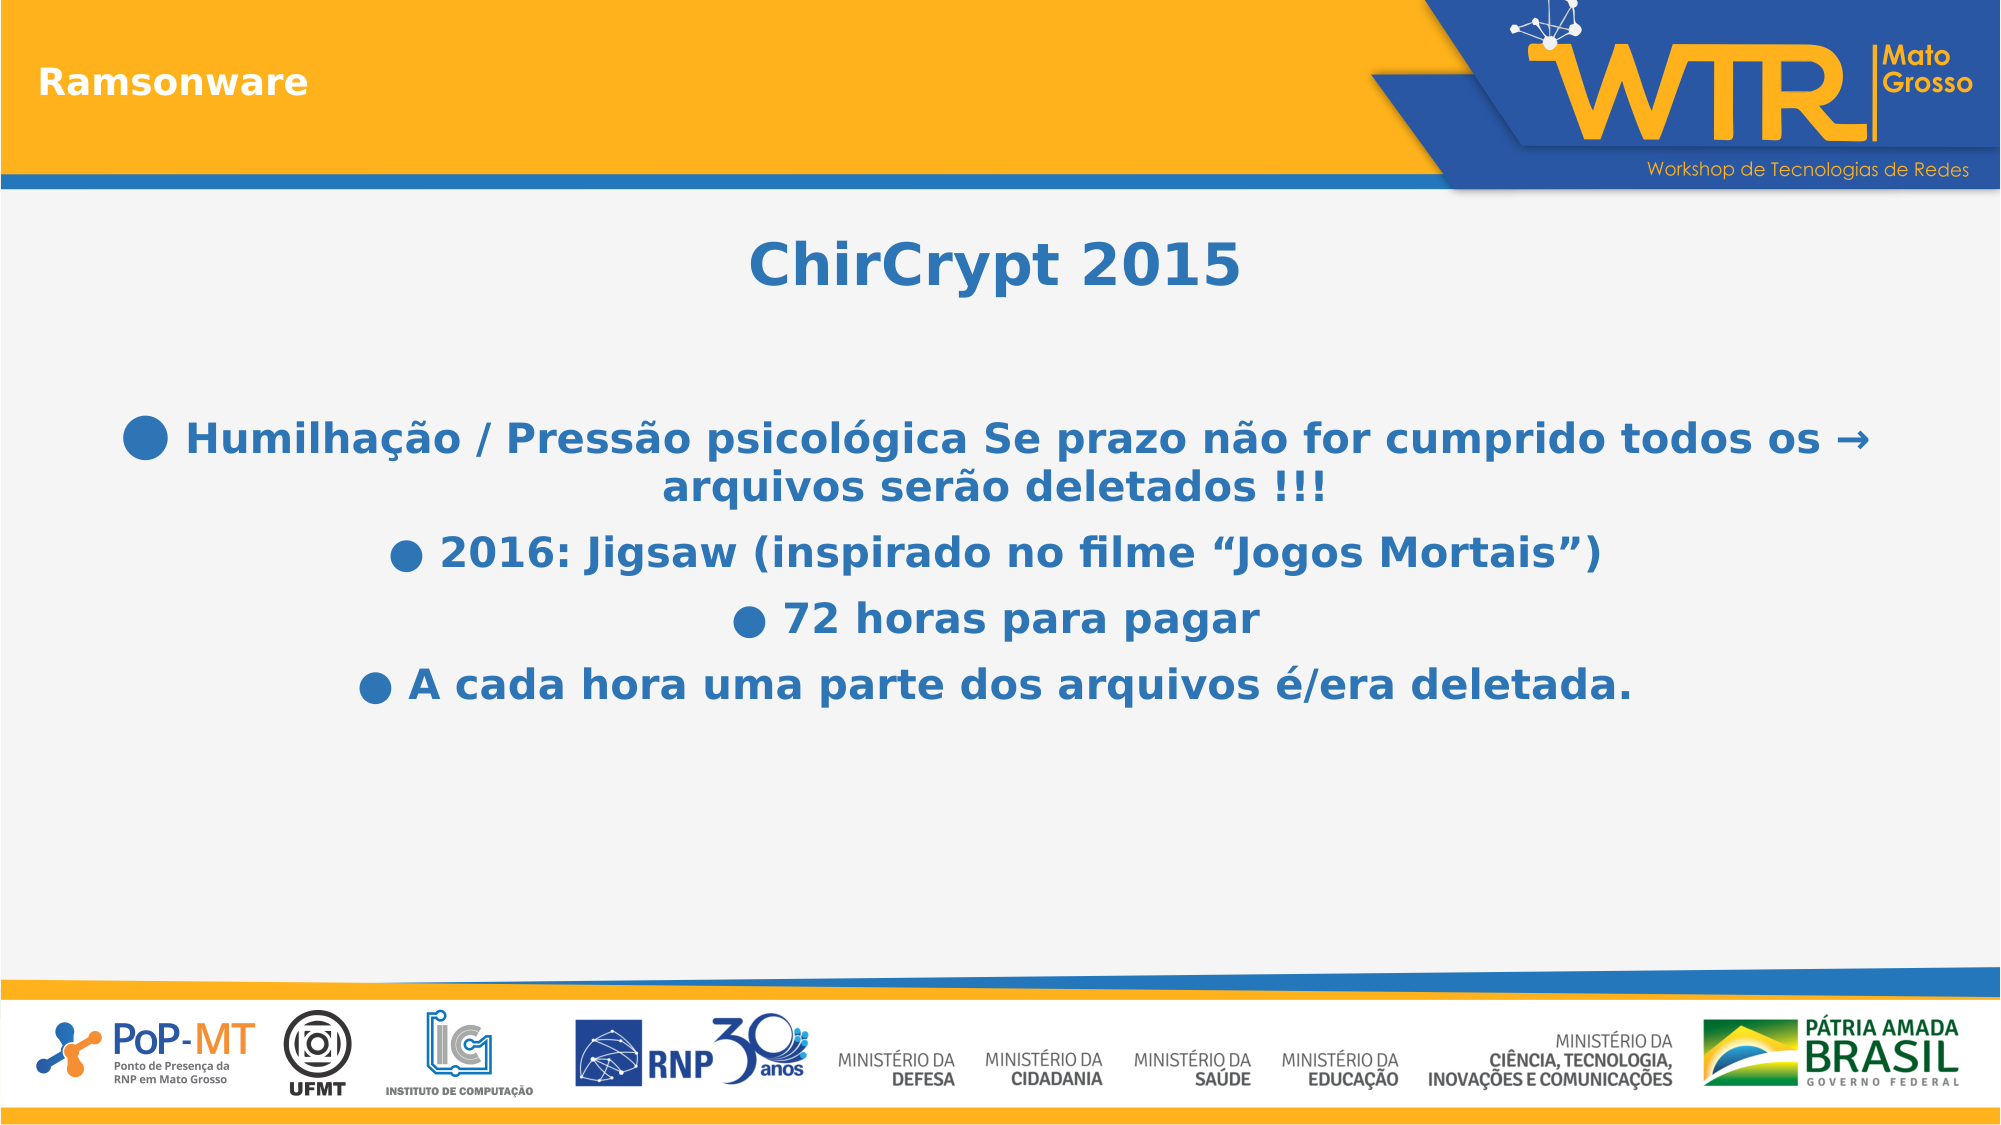

Ramsonware
ChirCrypt 2015

● Humilhação / Pressão psicológica Se prazo não for cumprido todos os → arquivos serão deletados !!!
● 2016: Jigsaw (inspirado no filme “Jogos Mortais”)
● 72 horas para pagar
● A cada hora uma parte dos arquivos é/era deletada.